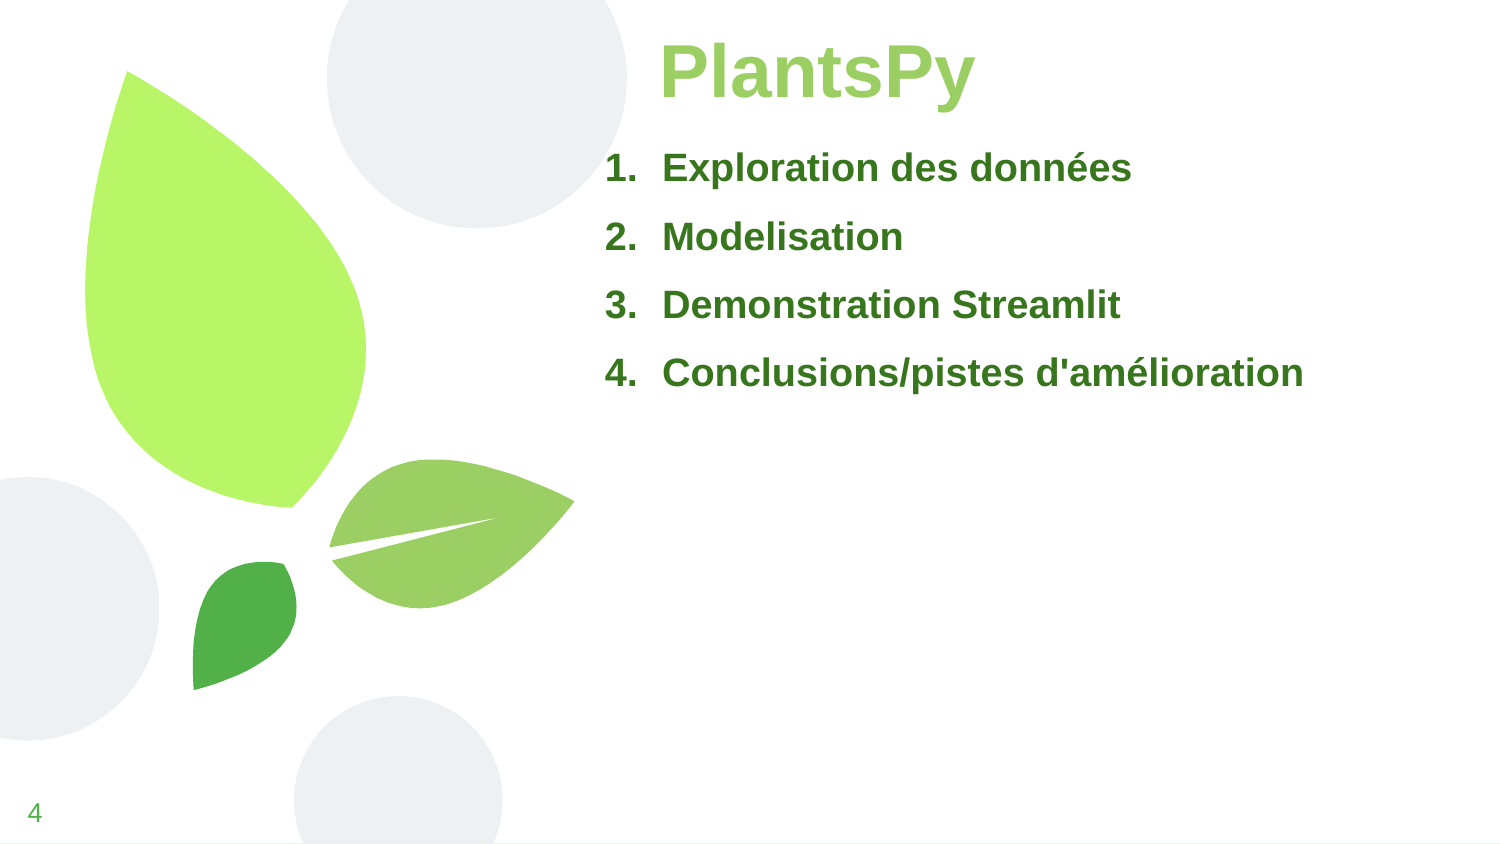

# PlantsPy
Exploration des données
Modelisation
Demonstration Streamlit
Conclusions/pistes d'amélioration

4